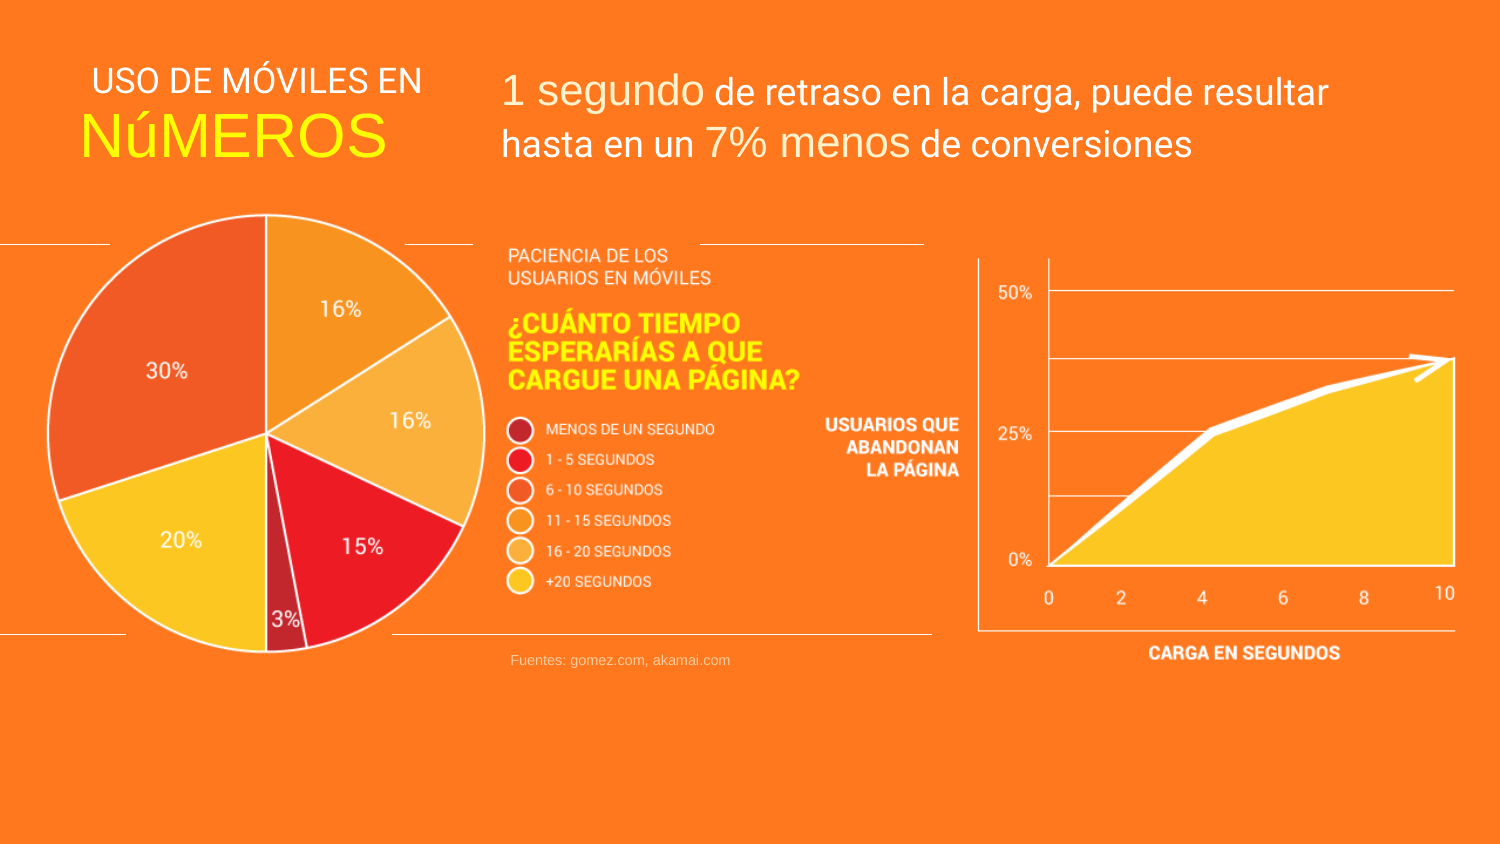

1 segundo de retraso en la carga, puede resultar hasta en un 7% menos de conversiones
USO DE MÓVILES EN
# NúMEROS
Fuentes: gomez.com, akamai.com